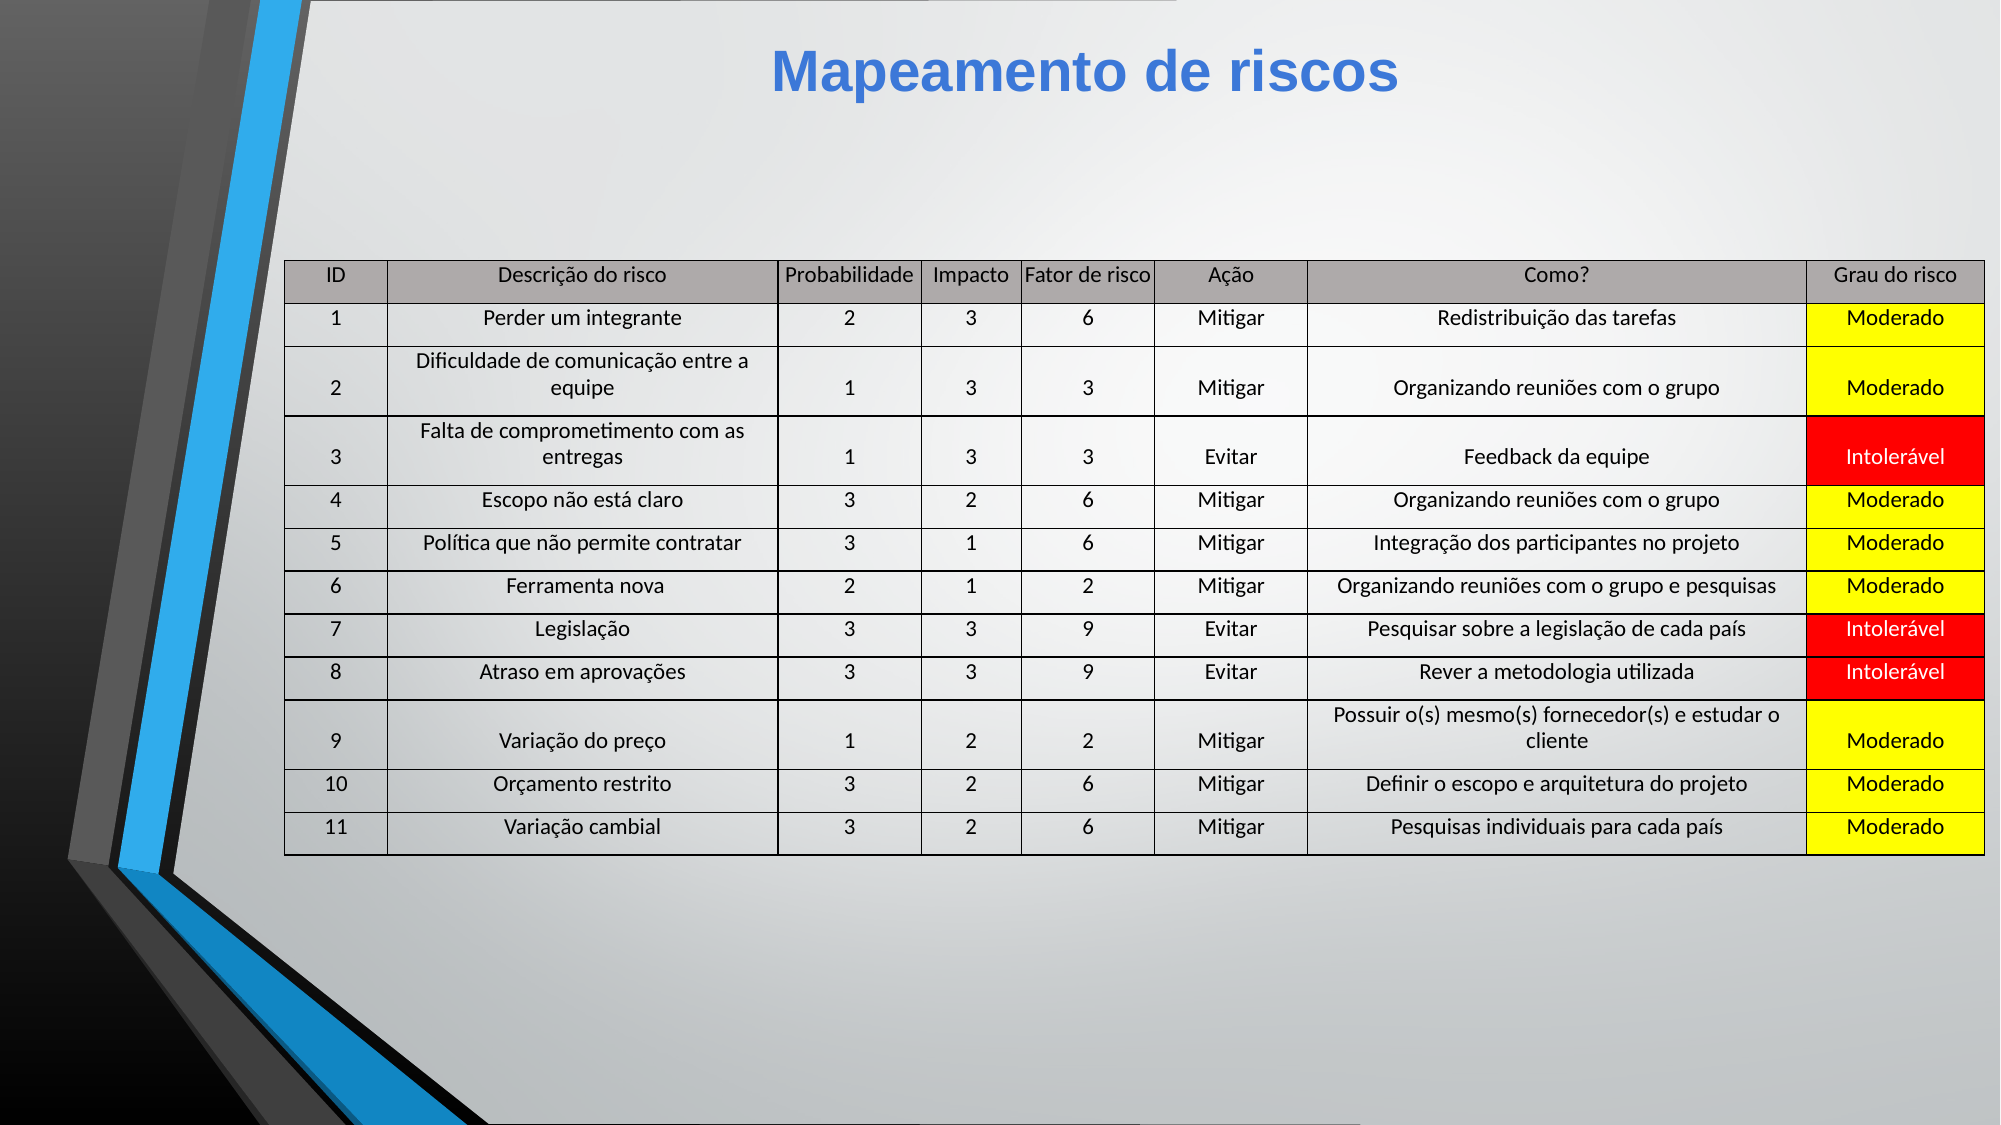

# Mapeamento de riscos
| ID | Descrição do risco | Probabilidade | Impacto | Fator de risco | Ação | Como? | Grau do risco |
| --- | --- | --- | --- | --- | --- | --- | --- |
| 1 | Perder um integrante | 2 | 3 | 6 | Mitigar | Redistribuição das tarefas | Moderado |
| 2 | Dificuldade de comunicação entre a equipe | 1 | 3 | 3 | Mitigar | Organizando reuniões com o grupo | Moderado |
| 3 | Falta de comprometimento com as entregas | 1 | 3 | 3 | Evitar | Feedback da equipe | Intolerável |
| 4 | Escopo não está claro | 3 | 2 | 6 | Mitigar | Organizando reuniões com o grupo | Moderado |
| 5 | Política que não permite contratar | 3 | 1 | 6 | Mitigar | Integração dos participantes no projeto | Moderado |
| 6 | Ferramenta nova | 2 | 1 | 2 | Mitigar | Organizando reuniões com o grupo e pesquisas | Moderado |
| 7 | Legislação | 3 | 3 | 9 | Evitar | Pesquisar sobre a legislação de cada país | Intolerável |
| 8 | Atraso em aprovações | 3 | 3 | 9 | Evitar | Rever a metodologia utilizada | Intolerável |
| 9 | Variação do preço | 1 | 2 | 2 | Mitigar | Possuir o(s) mesmo(s) fornecedor(s) e estudar o cliente | Moderado |
| 10 | Orçamento restrito | 3 | 2 | 6 | Mitigar | Definir o escopo e arquitetura do projeto | Moderado |
| 11 | Variação cambial | 3 | 2 | 6 | Mitigar | Pesquisas individuais para cada país | Moderado |